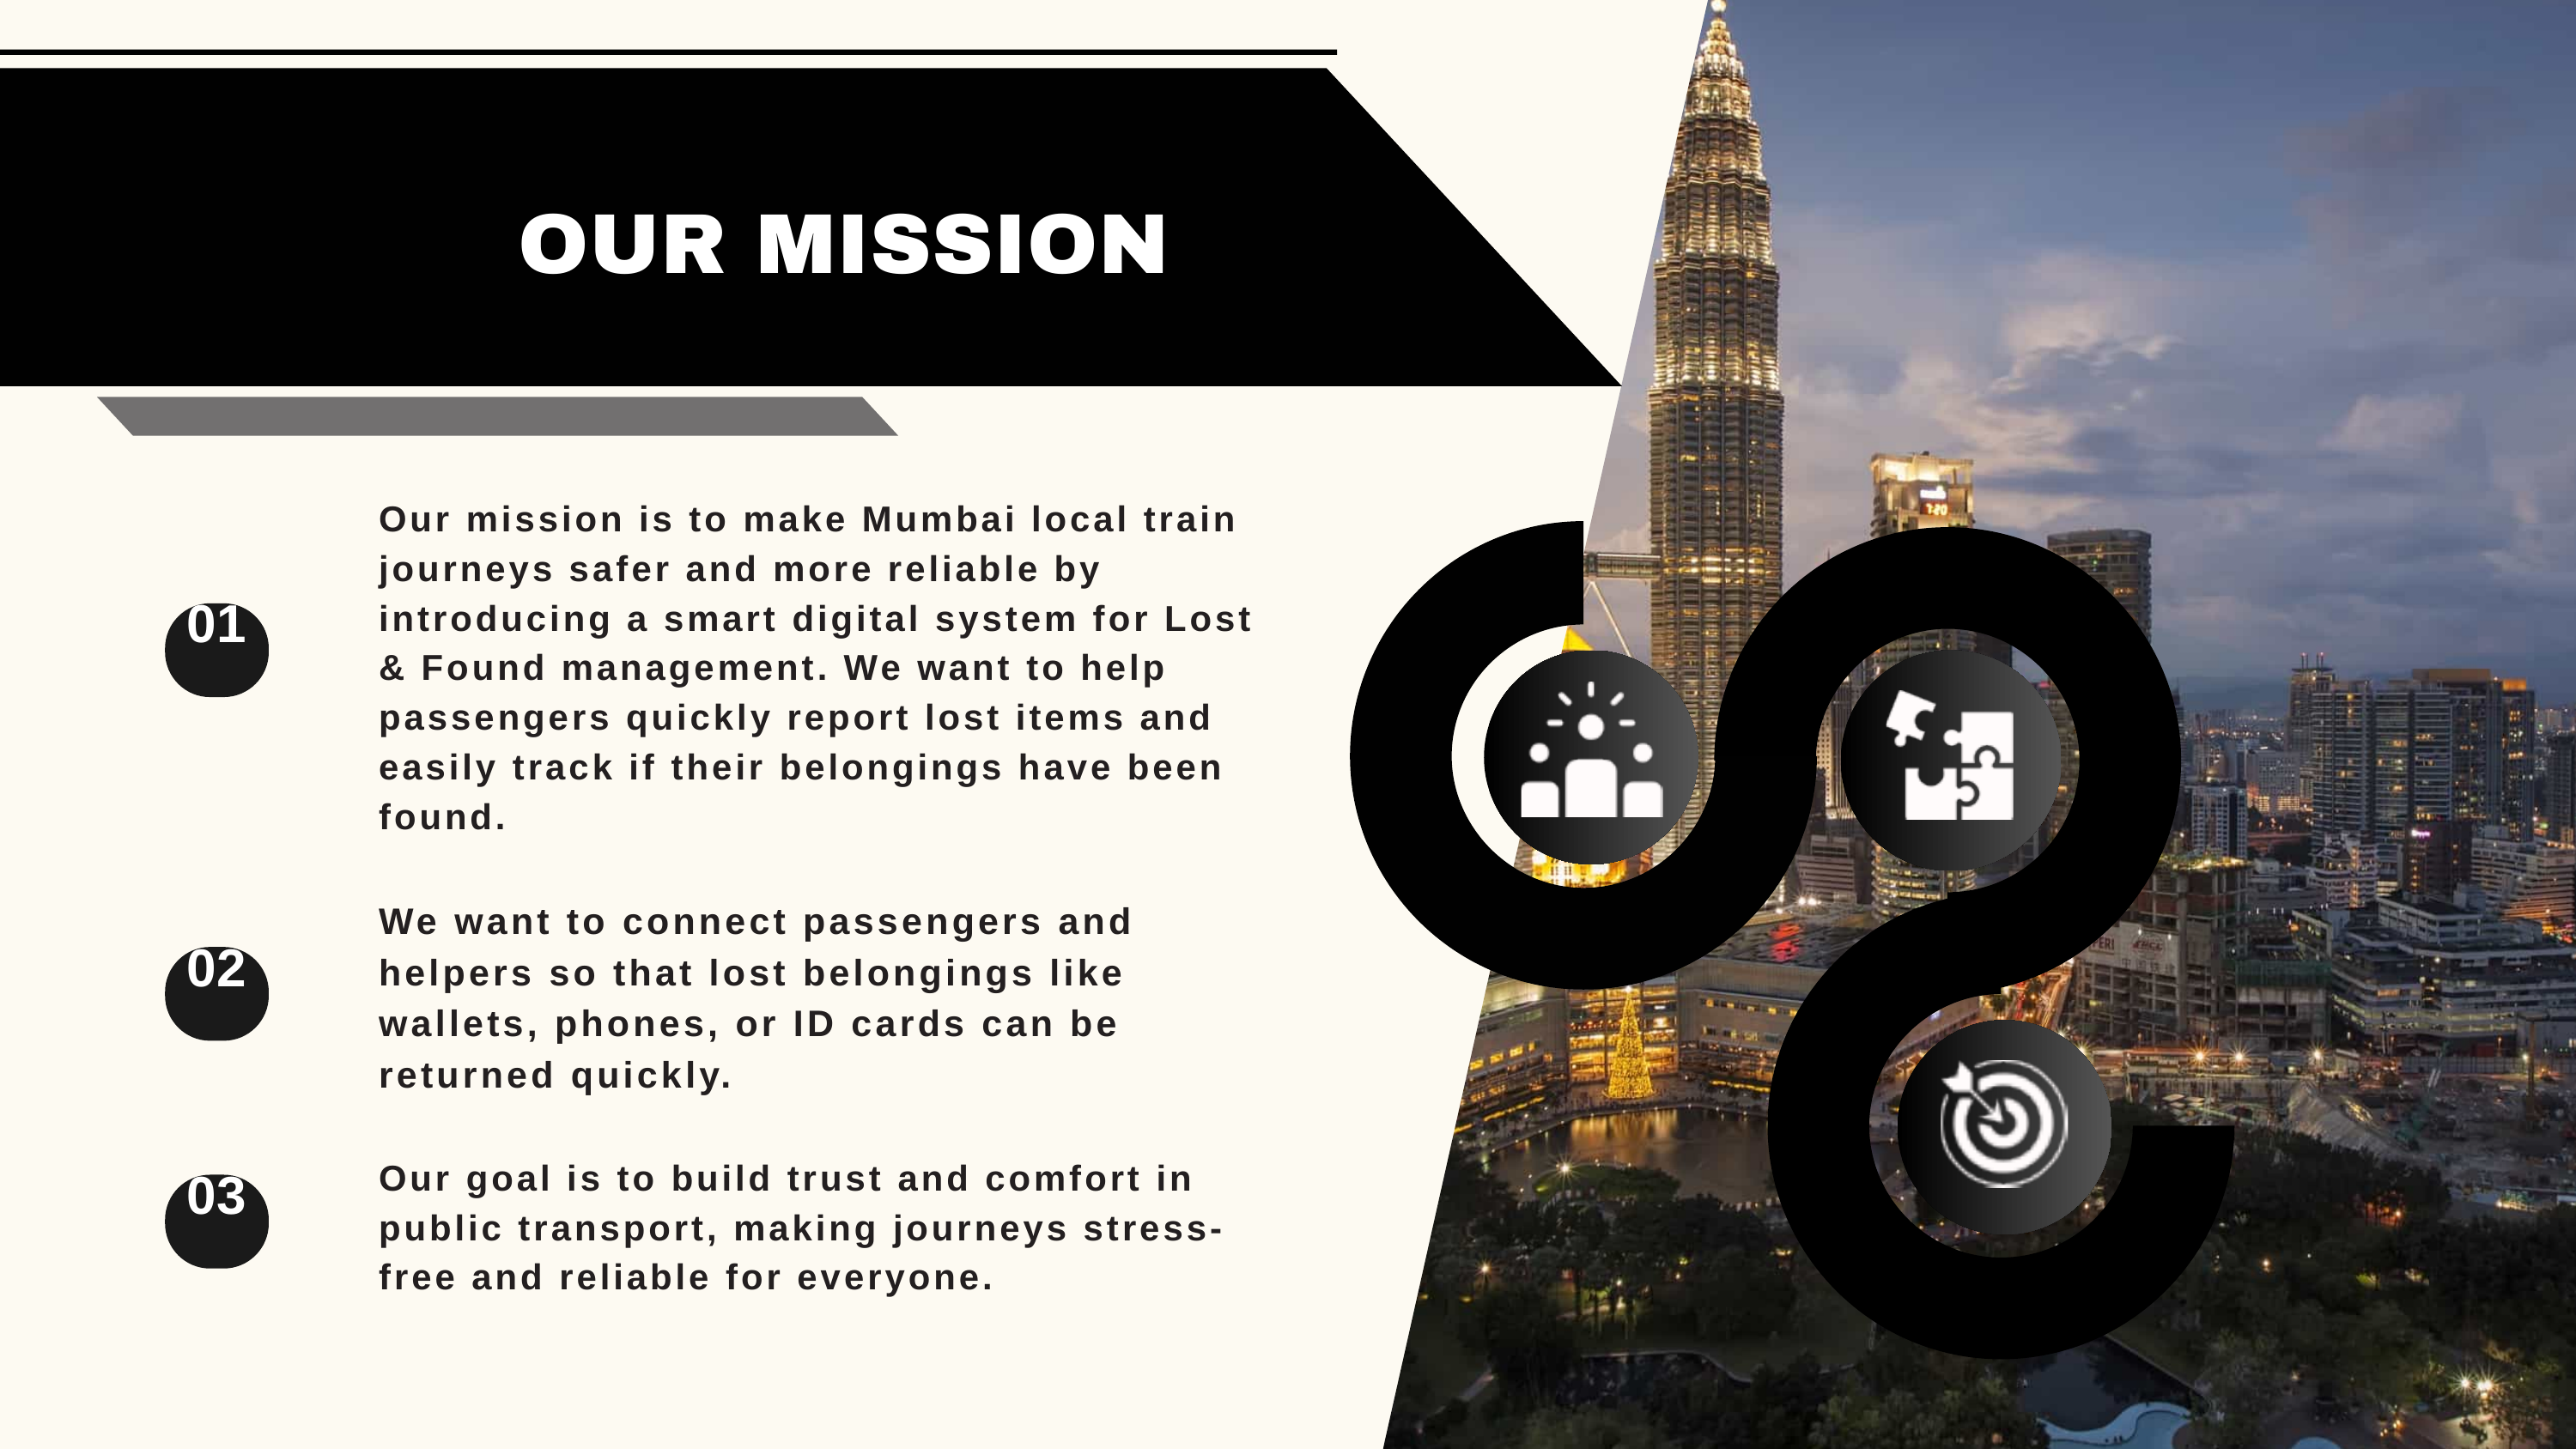

OUR MISSION

Our mission is to make Mumbai local train journeys safer and more reliable by introducing a smart digital system for Lost & Found management. We want to help passengers quickly report lost items and easily track if their belongings have been found.

01

We want to connect passengers and helpers so that lost belongings like wallets, phones, or ID cards can be returned quickly.

02

Our goal is to build trust and comfort in public transport, making journeys stress-free and reliable for everyone.

03